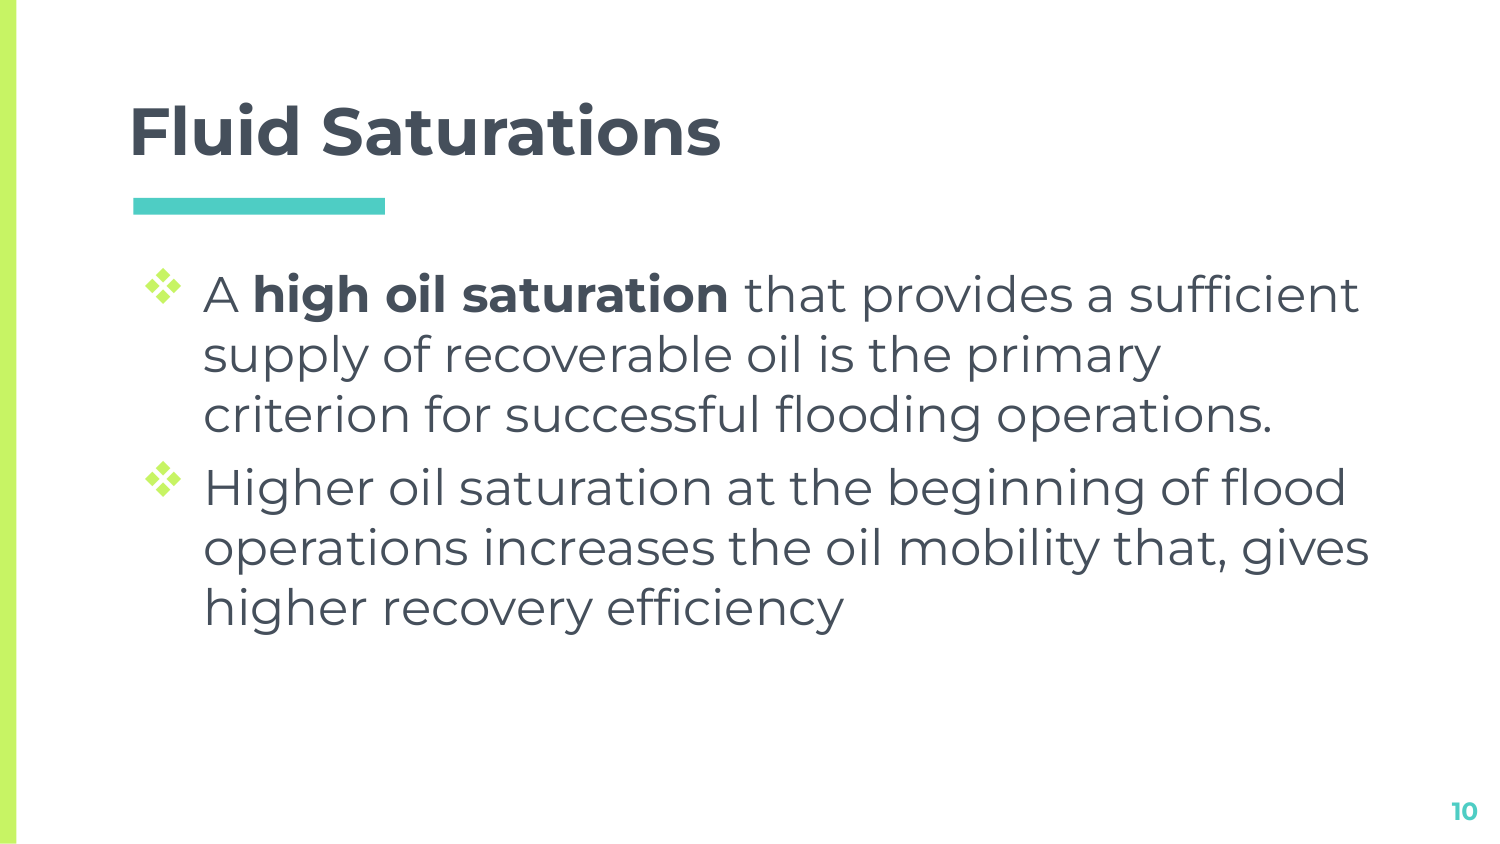

# Fluid Saturations
A high oil saturation that provides a sufficient supply of recoverable oil is the primary criterion for successful flooding operations.
Higher oil saturation at the beginning of flood operations increases the oil mobility that, gives higher recovery efficiency
10